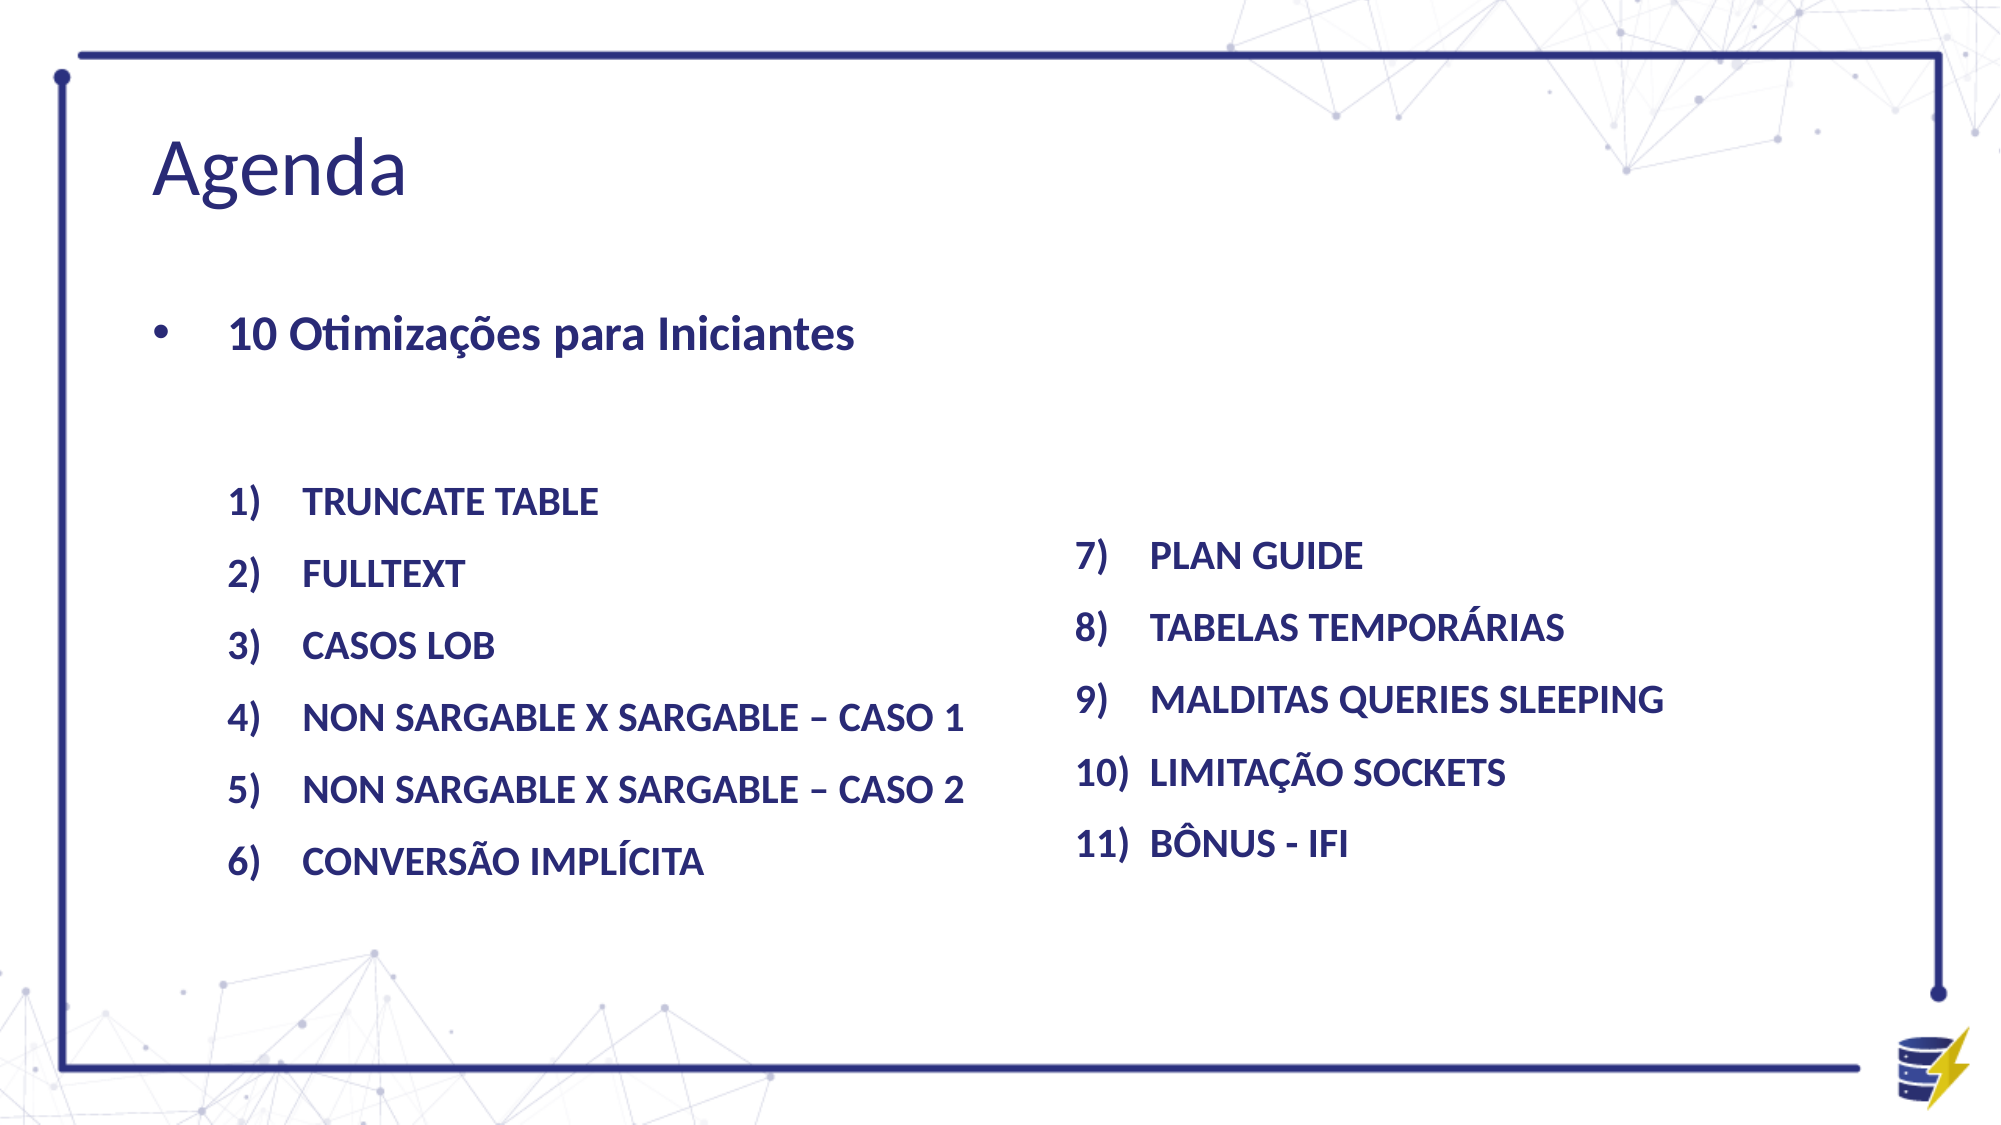

# Agenda
10 Otimizações para Iniciantes

TRUNCATE TABLE
FULLTEXT
CASOS LOB
NON SARGABLE X SARGABLE – CASO 1
NON SARGABLE X SARGABLE – CASO 2
CONVERSÃO IMPLÍCITA

PLAN GUIDE
TABELAS TEMPORÁRIAS
MALDITAS QUERIES SLEEPING
LIMITAÇÃO SOCKETS
BÔNUS - IFI